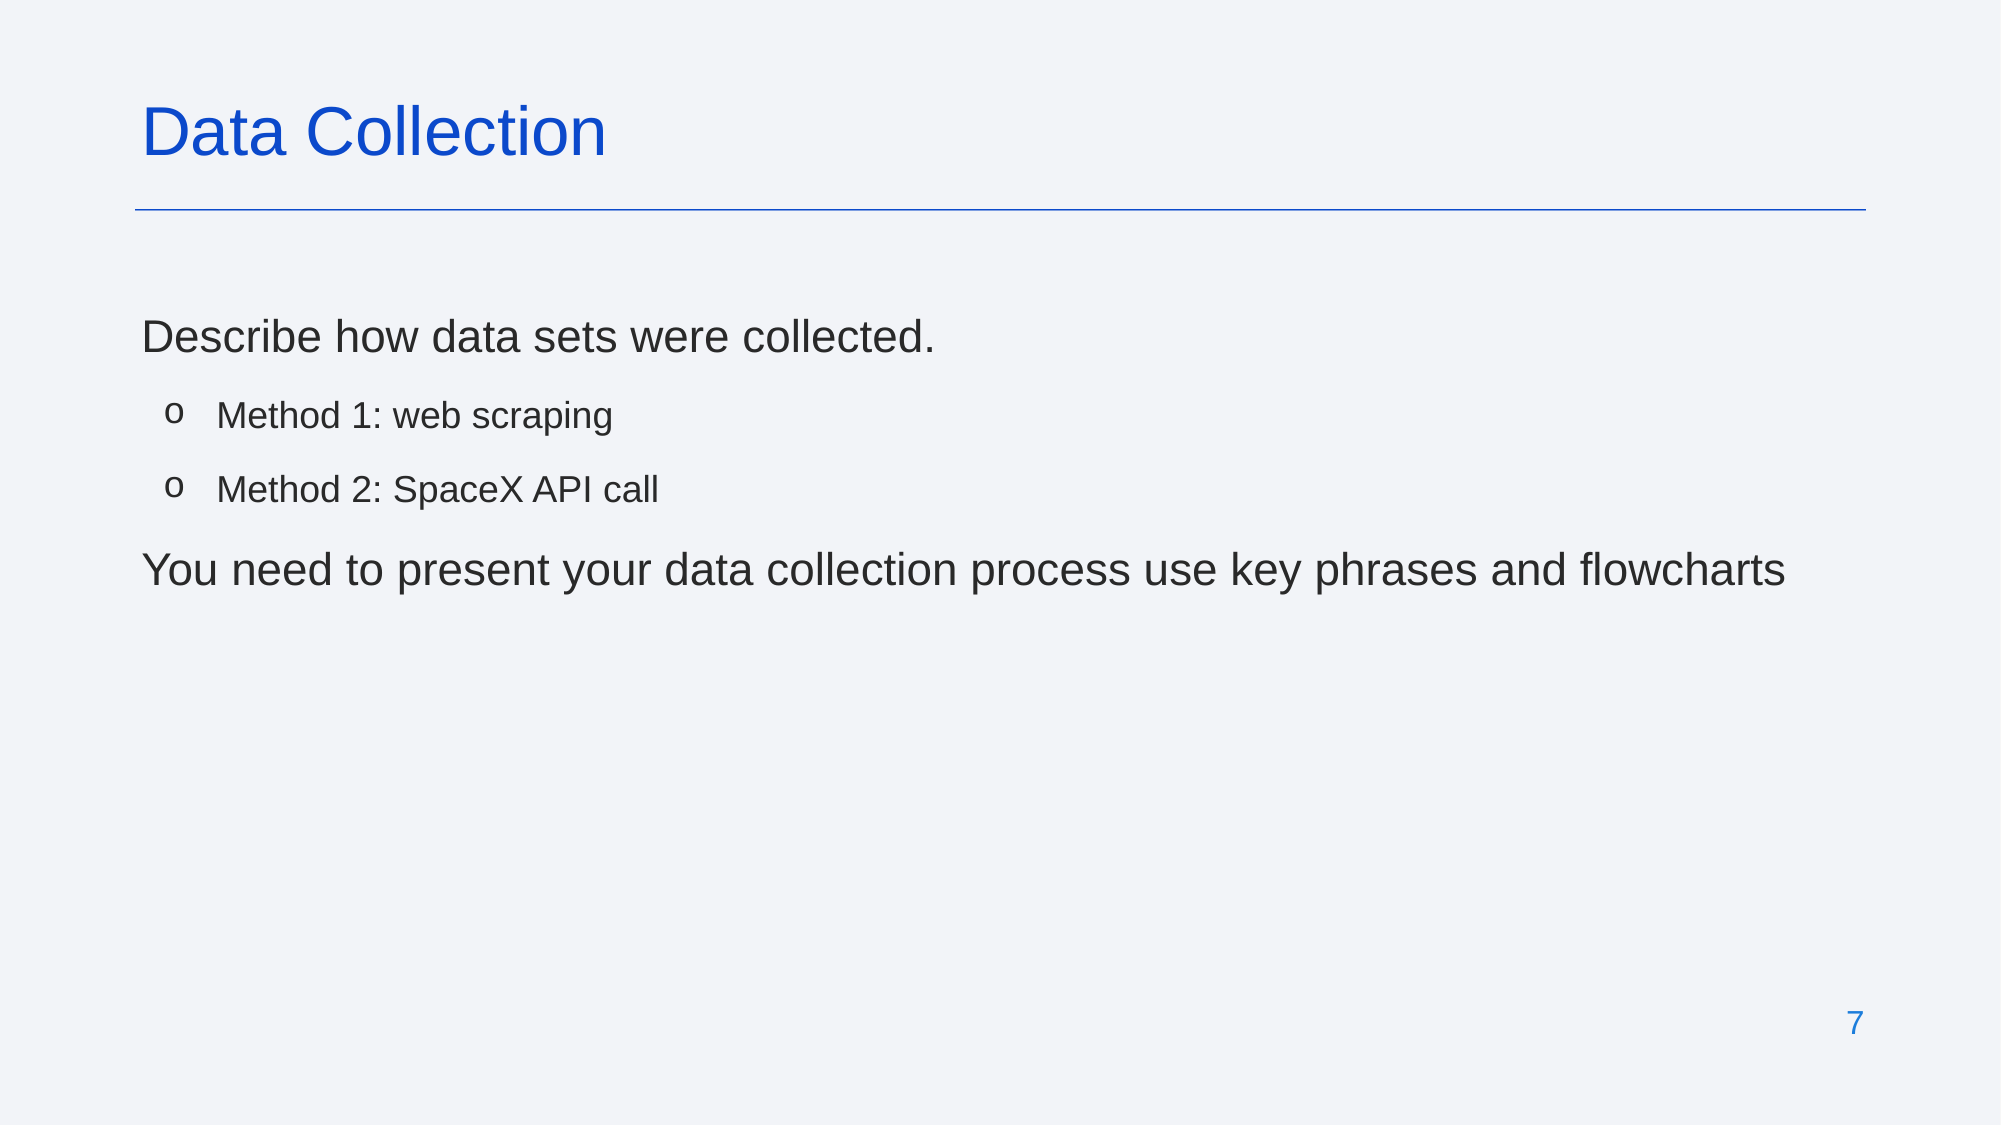

Data Collection
Describe how data sets were collected.
Method 1: web scraping
Method 2: SpaceX API call
You need to present your data collection process use key phrases and flowcharts

7